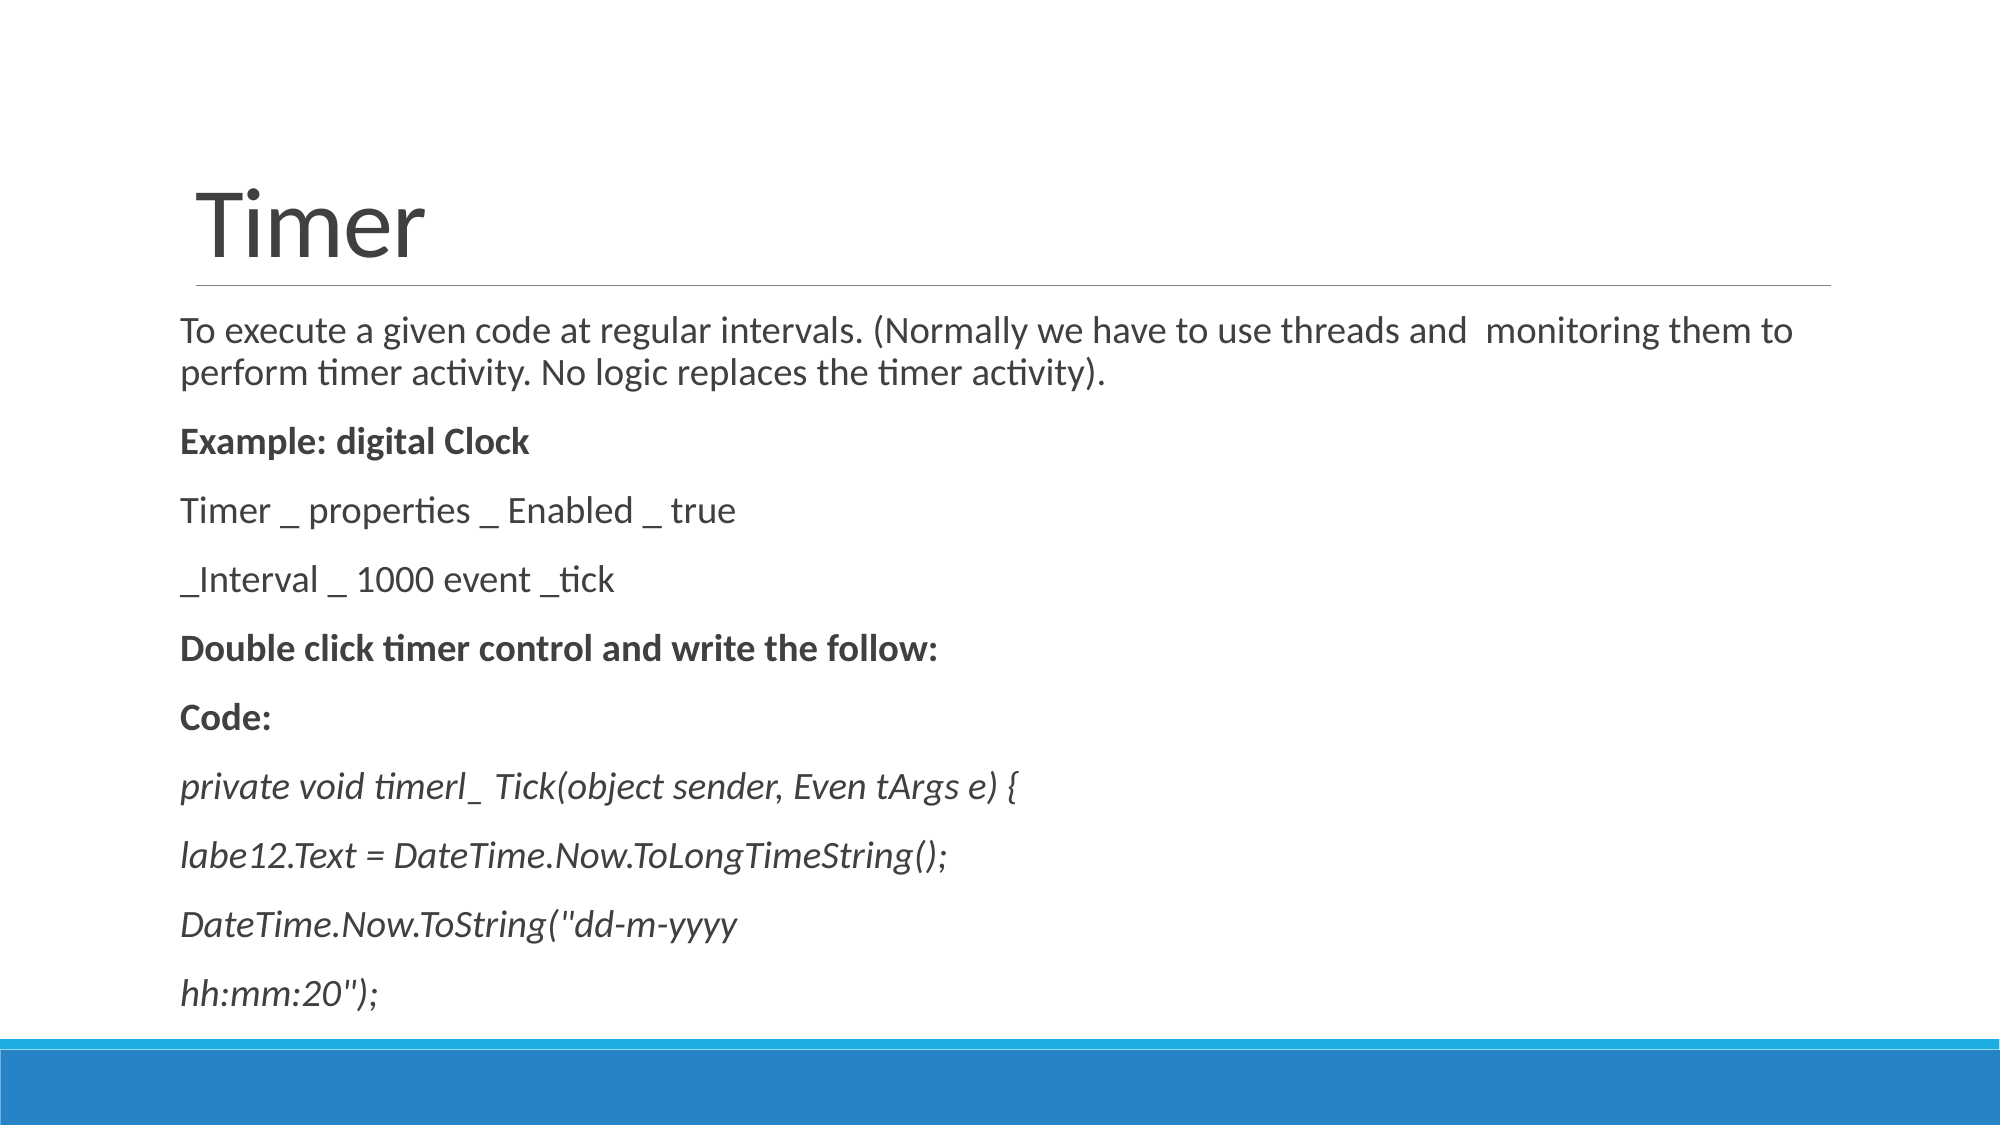

# Timer
To execute a given code at regular intervals. (Normally we have to use threads and  monitoring them to perform timer activity. No logic replaces the timer activity).
Example: digital Clock
Timer _ properties _ Enabled _ true
_Interval _ 1000 event _tick
Double click timer control and write the follow:
Code:
private void timerl_ Tick(object sender, Even tArgs e) {
labe12.Text = DateTime.Now.ToLongTimeString();
DateTime.Now.ToString("dd-m-yyyy
hh:mm:20");